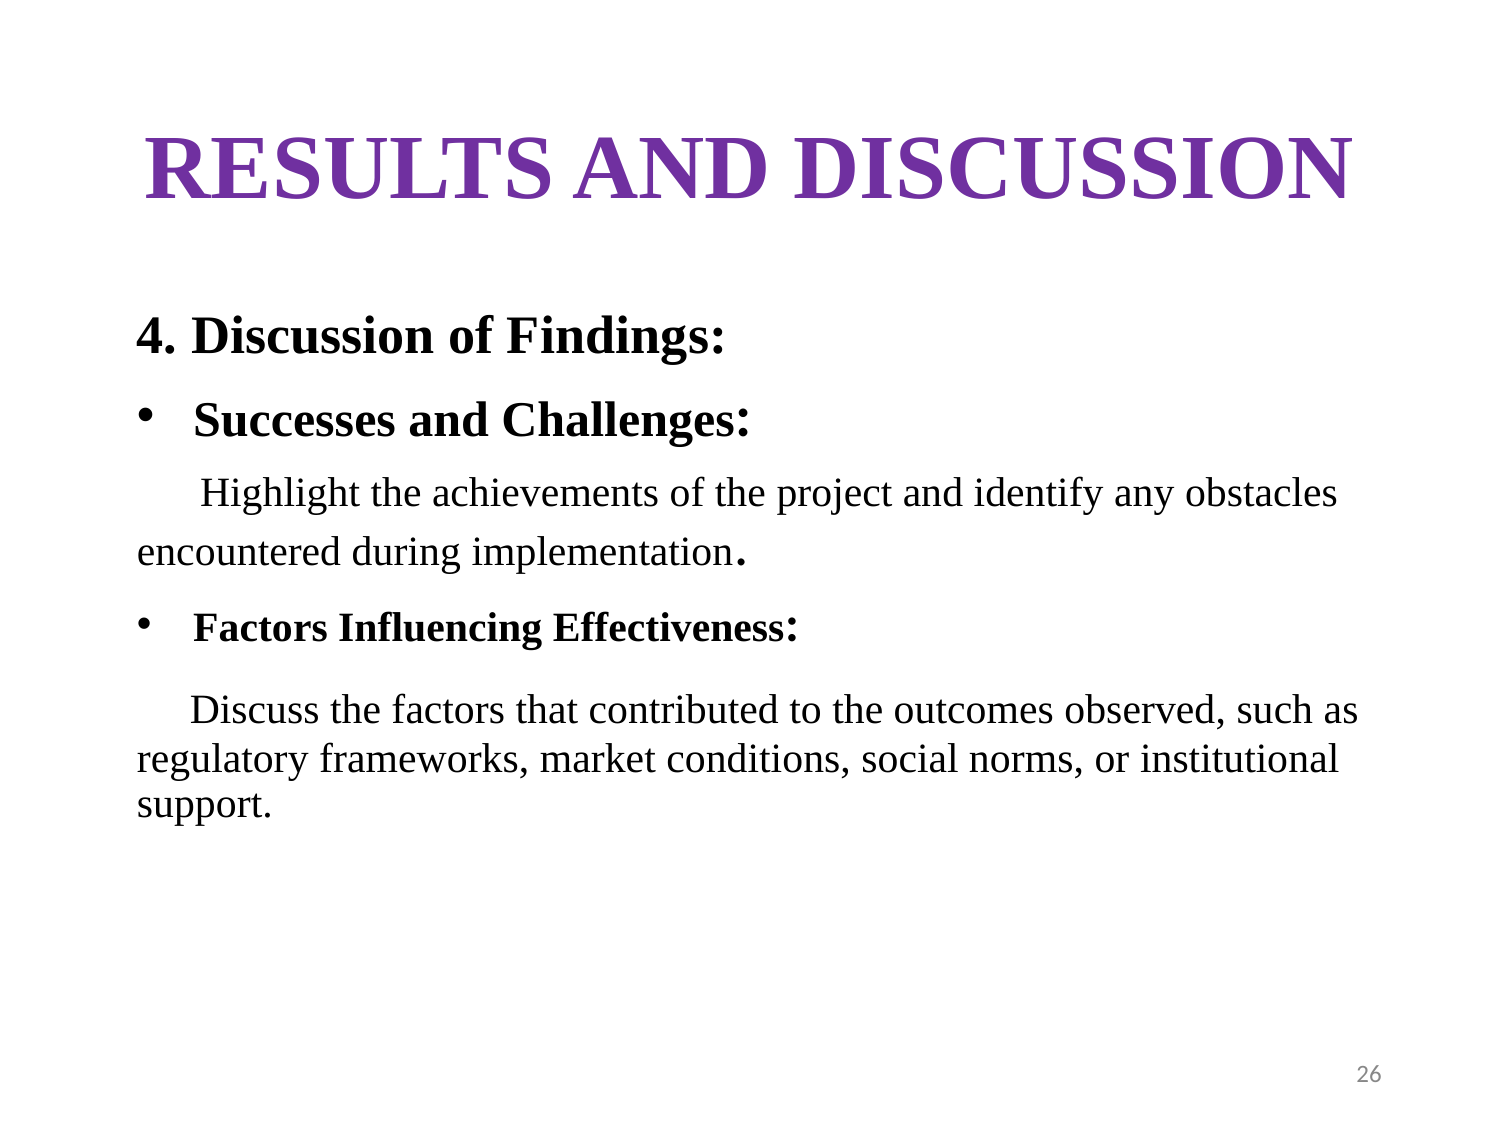

# RESULTS AND DISCUSSION
4. Discussion of Findings:
Successes and Challenges:
      Highlight the achievements of the project and identify any obstacles encountered during implementation.
Factors Influencing Effectiveness:
    Discuss the factors that contributed to the outcomes observed, such as regulatory frameworks, market conditions, social norms, or institutional support.

26